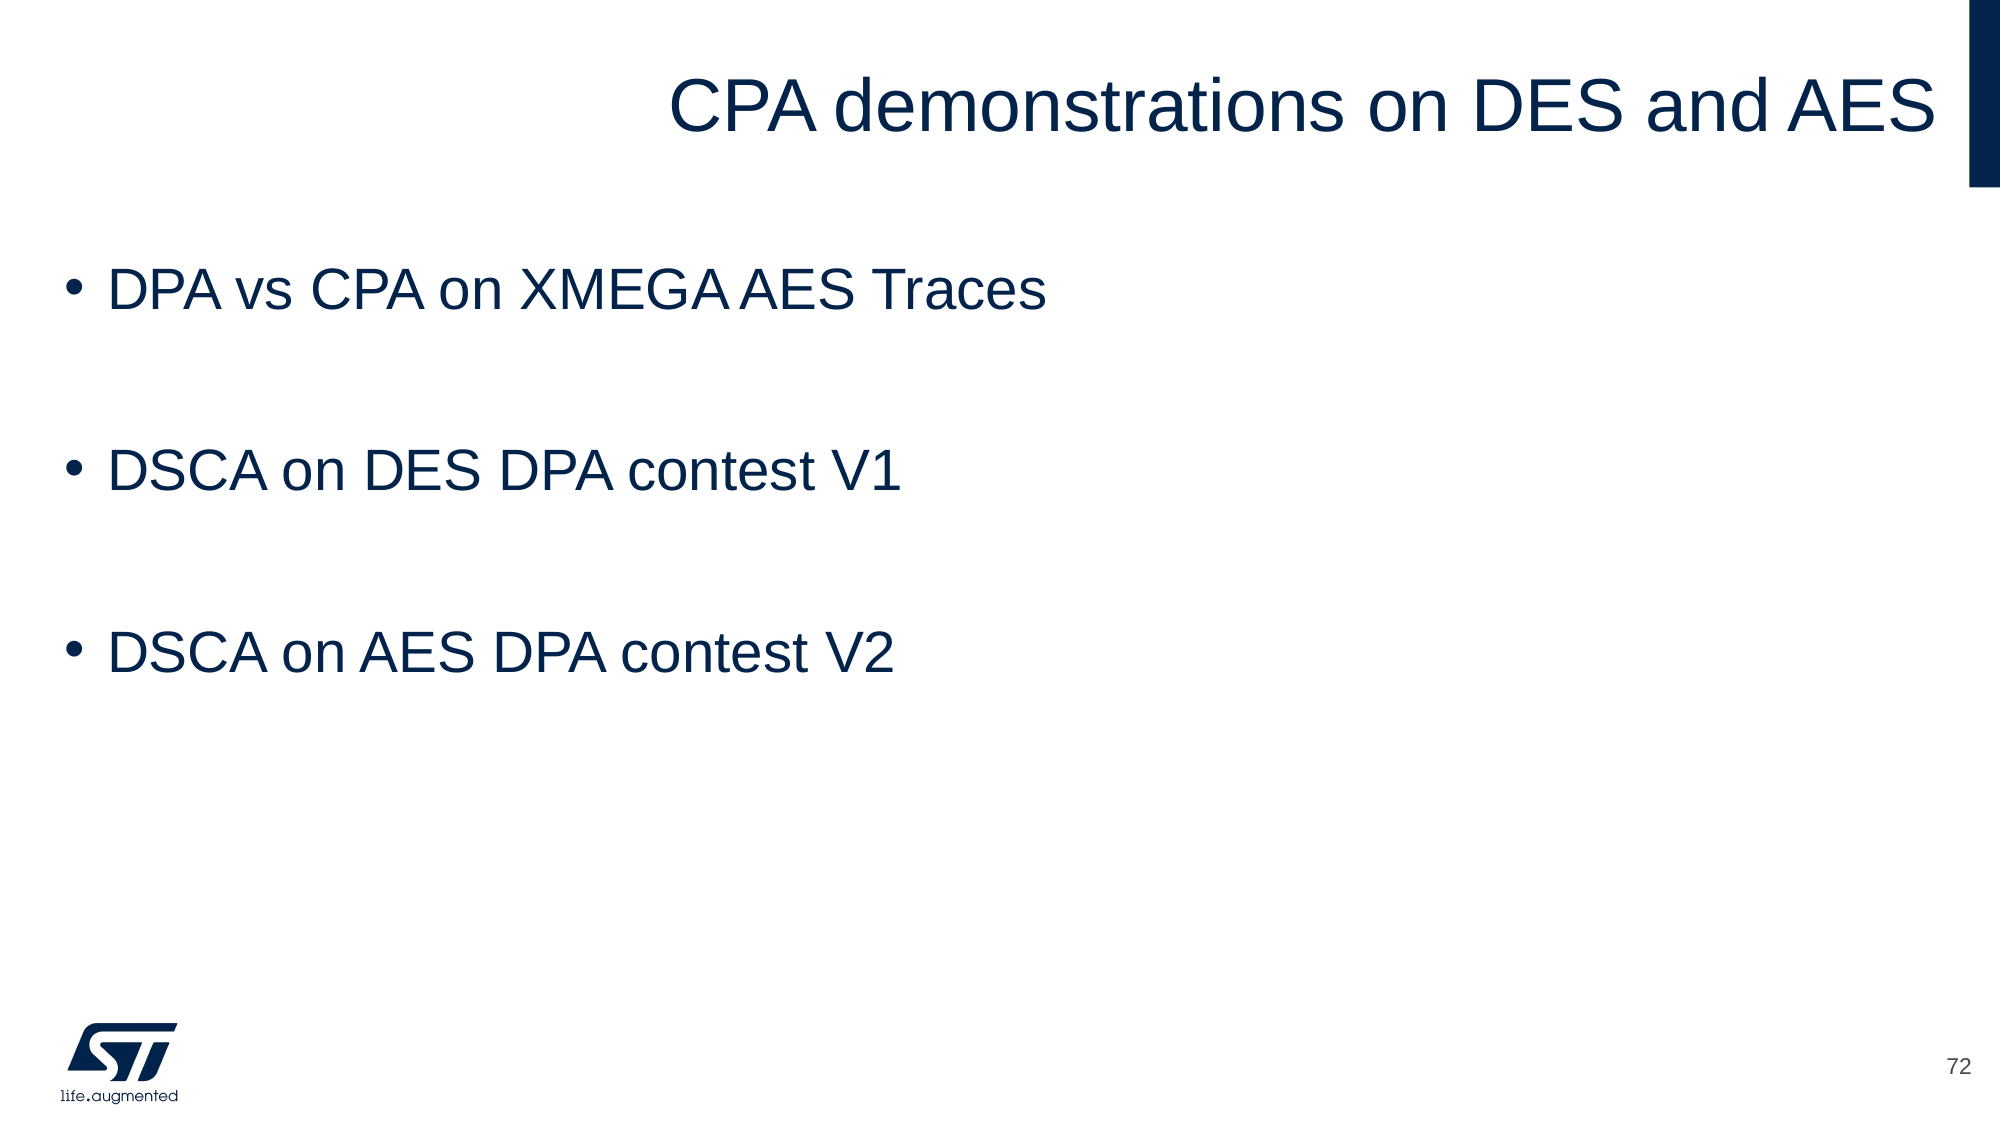

# CPA demonstrations on DES and AES
DPA vs CPA on XMEGA AES Traces

DSCA on DES DPA contest V1

DSCA on AES DPA contest V2

72